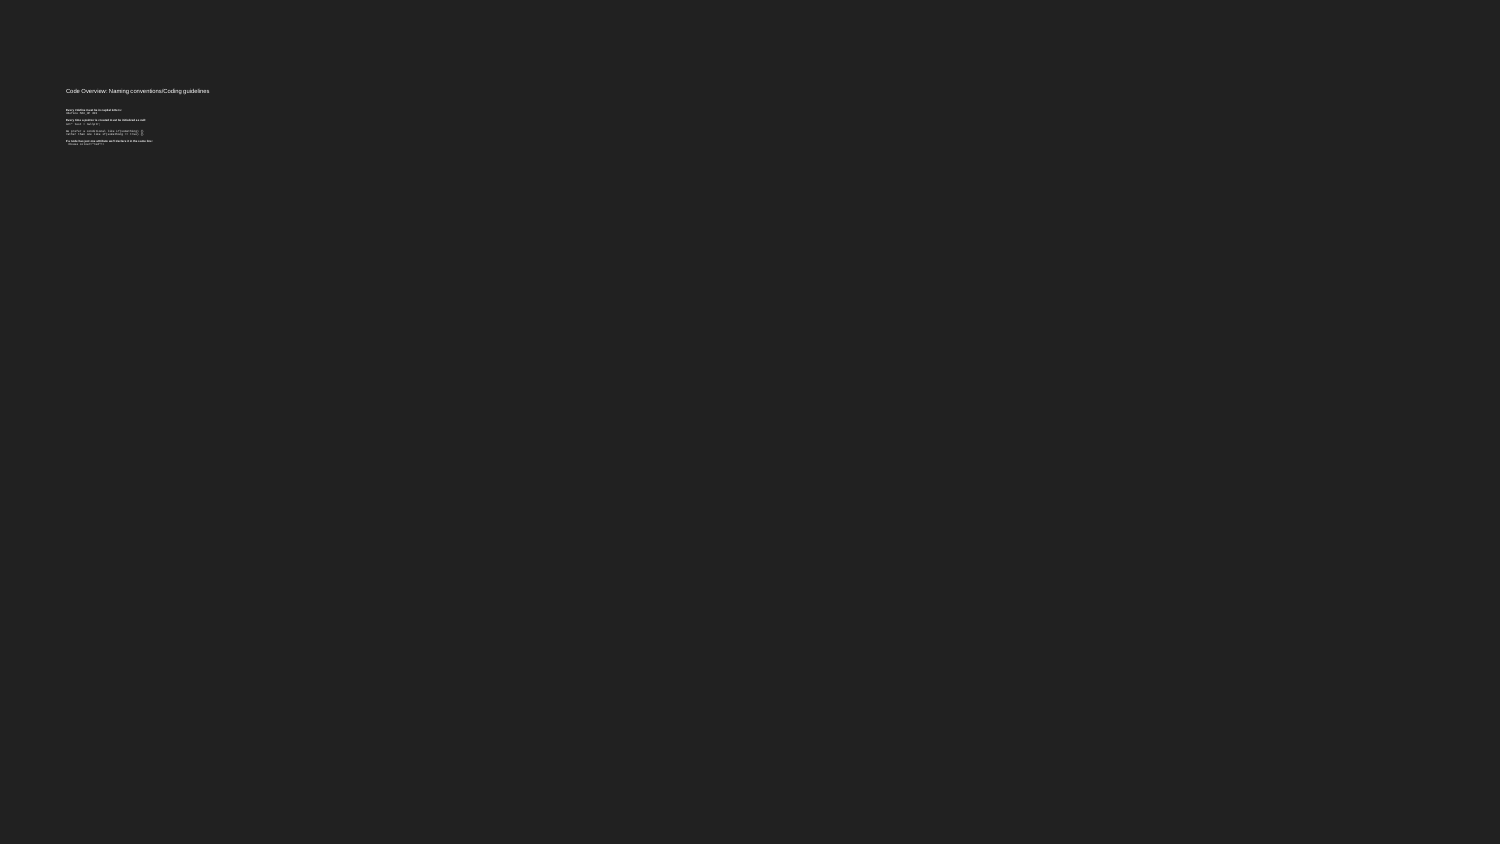

# Code Overview: Naming conventions/Coding guidelines

Every #define must be in capital letters:
#define MAX_HP 300

Every time a pointer is created must be initialized as null:
int* test = nullptr;

We prefer a conditional like if(something) {}
rather than one like if(something == true) {}

If a node has just one attribute we'll declare it in the same line:
 <house colour="red"/>